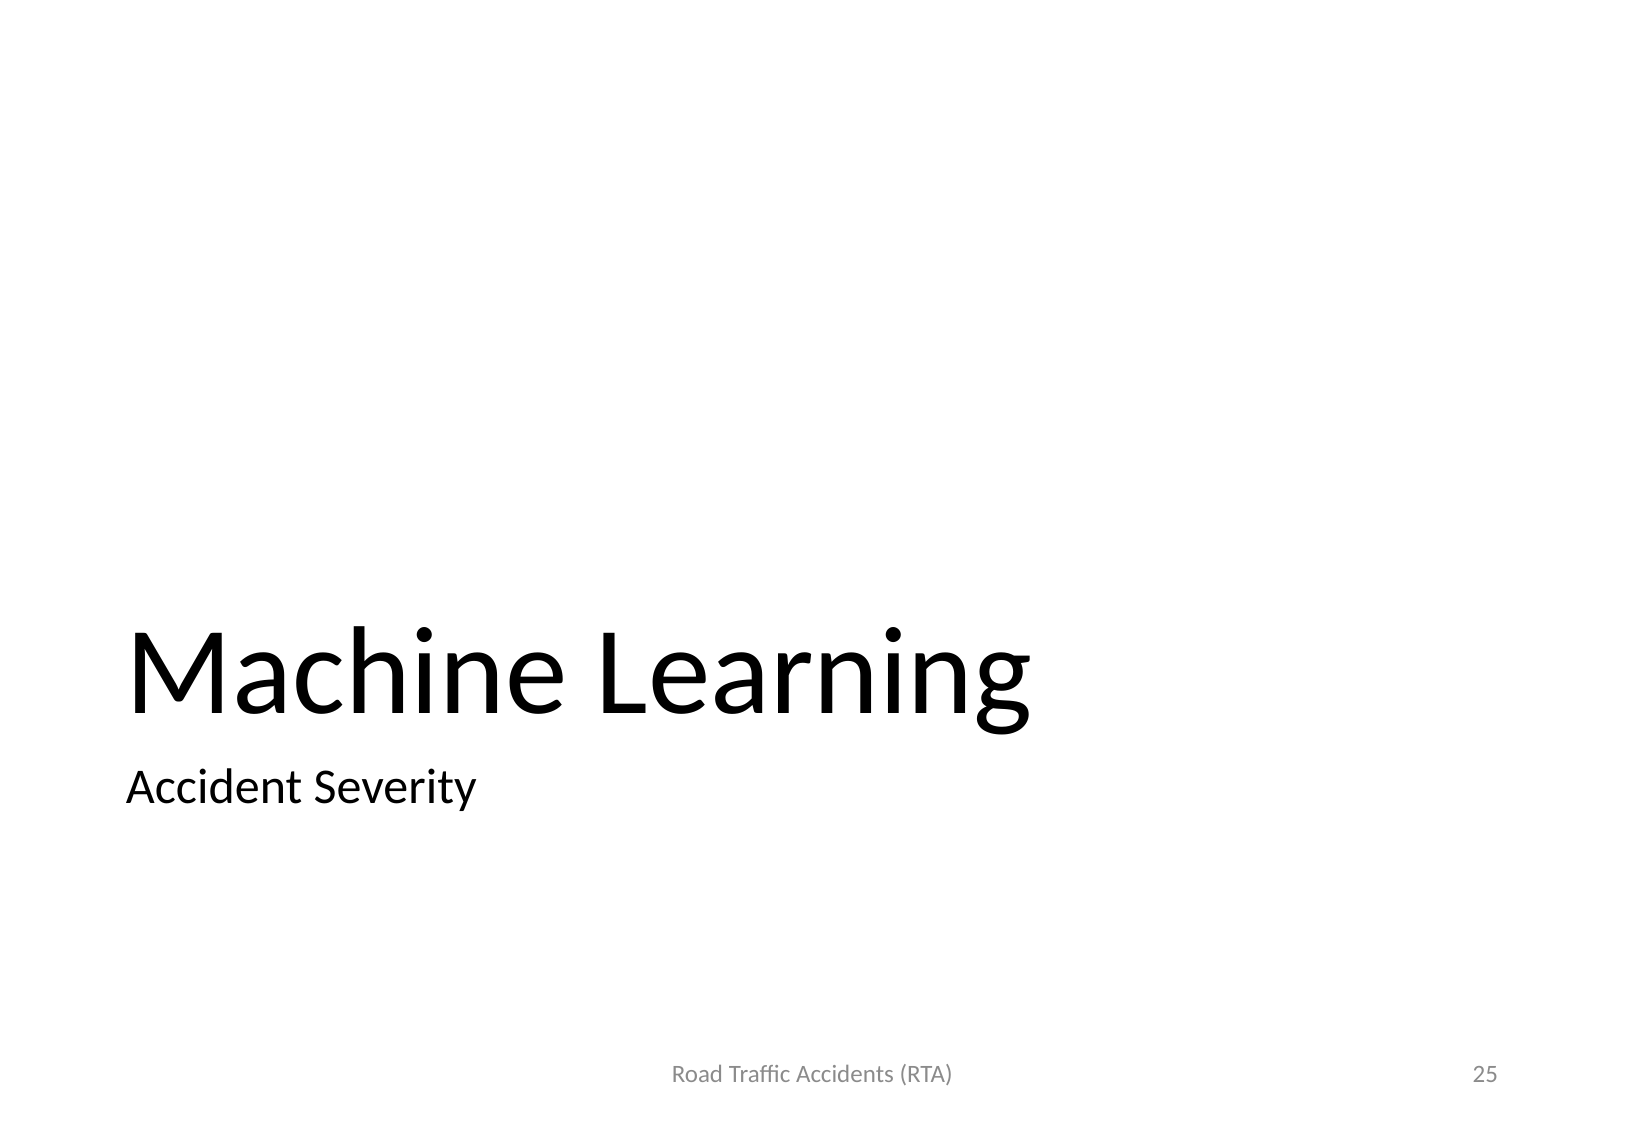

# Machine Learning
Accident Severity
Road Traffic Accidents (RTA)
25